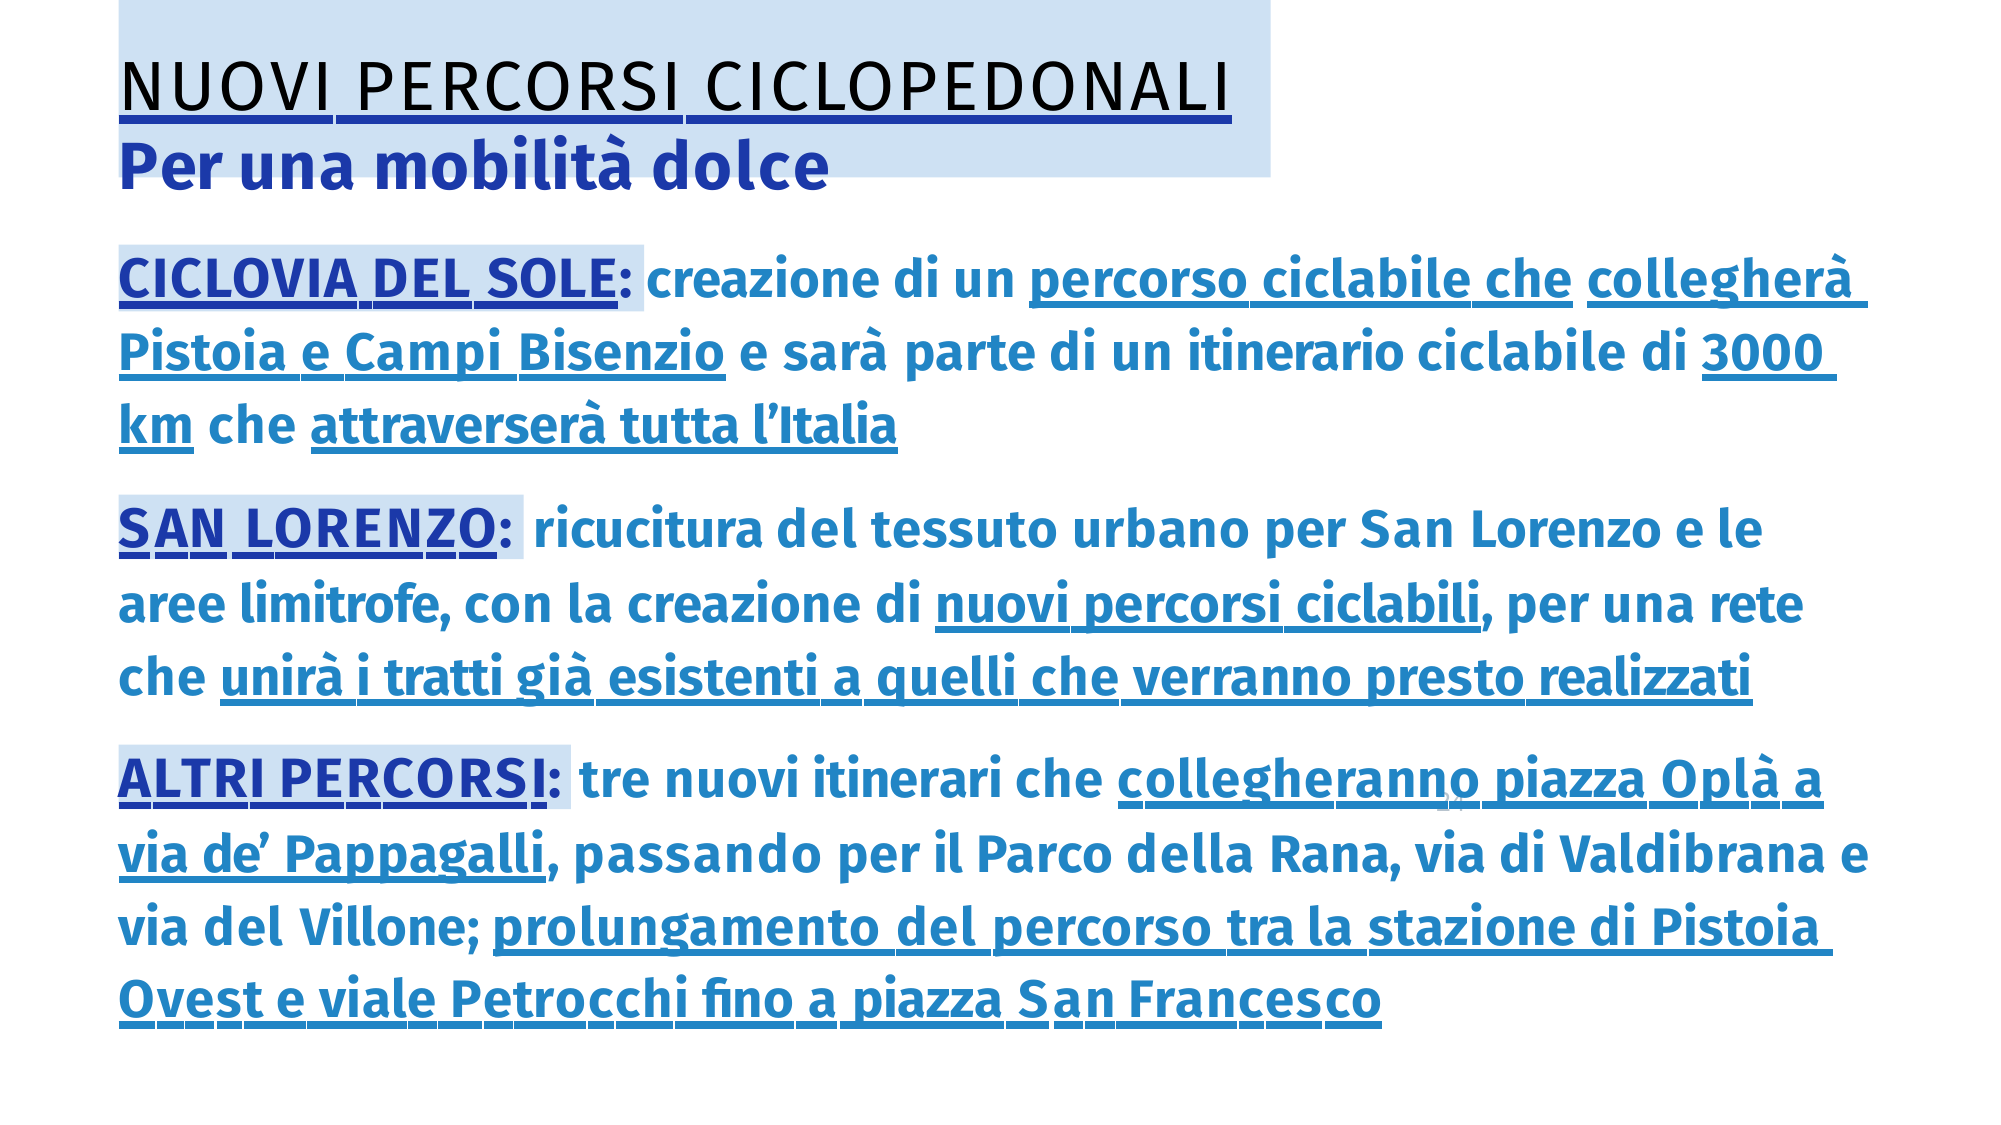

# NUOVI PERCORSI CICLOPEDONALI
Per una mobilità dolce
CICLOVIA DEL SOLE: creazione di un percorso ciclabile che collegherà  Pistoia e Campi Bisenzio e sarà parte di un itinerario ciclabile di 3000  km che attraverserà tutta l’Italia

ricucitura del tessuto urbano per San Lorenzo e le
SAN LORENZO:
aree limitrofe, con la creazione di nuovi percorsi ciclabili, per una rete  che unirà i tratti già esistenti a quelli che verranno presto realizzati
tre nuovi itinerari che collegheranno piazza Oplà a
ALTRI PERCORSI:
24
via de’ Pappagalli, passando per il Parco della Rana, via di Valdibrana e  via del Villone; prolungamento del percorso tra la stazione di Pistoia  Ovest e viale Petrocchi ﬁno a piazza San Francesco